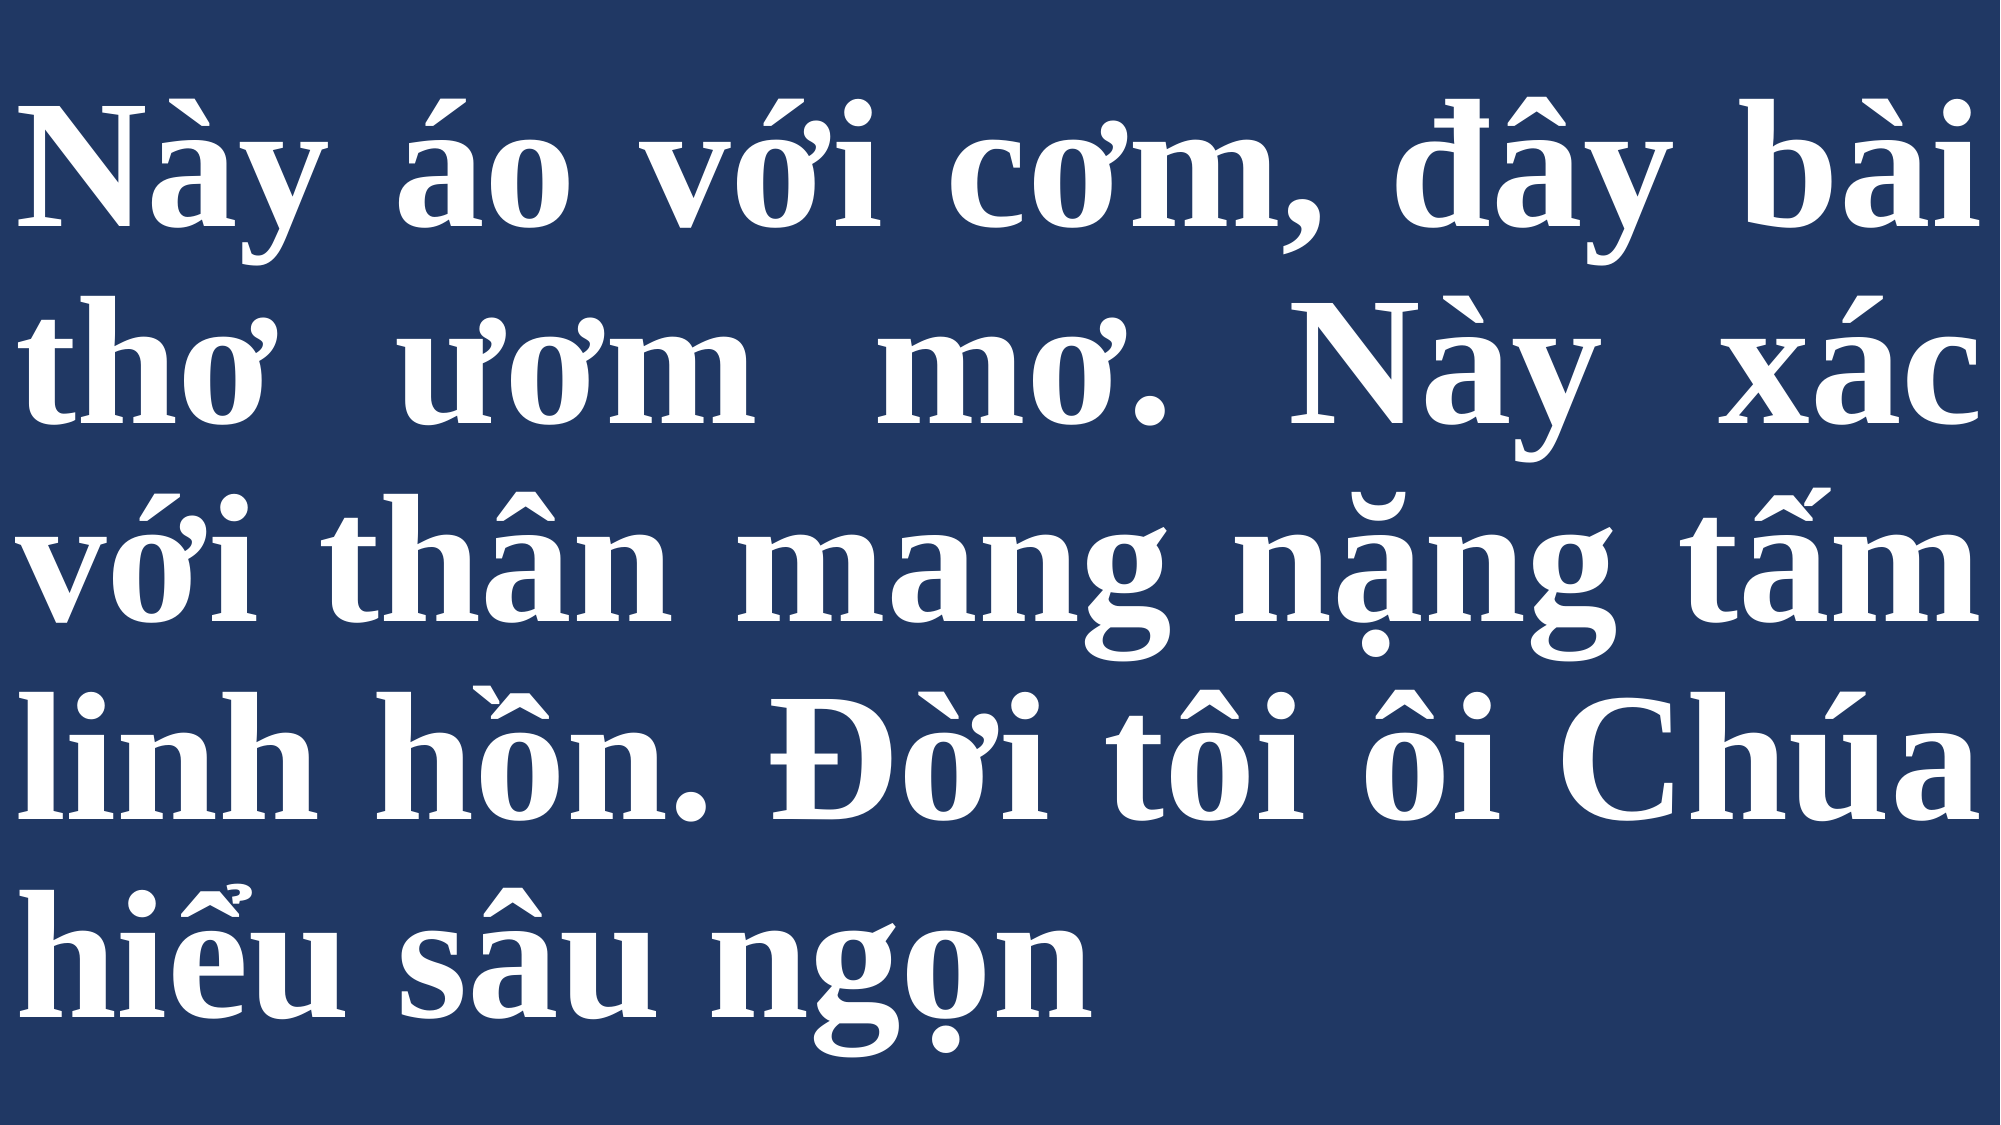

# Này áo với cơm, đây bài thơ ươm mơ. Này xác với thân mang nặng tấm linh hồn. Đời tôi ôi Chúa hiểu sâu ngọn